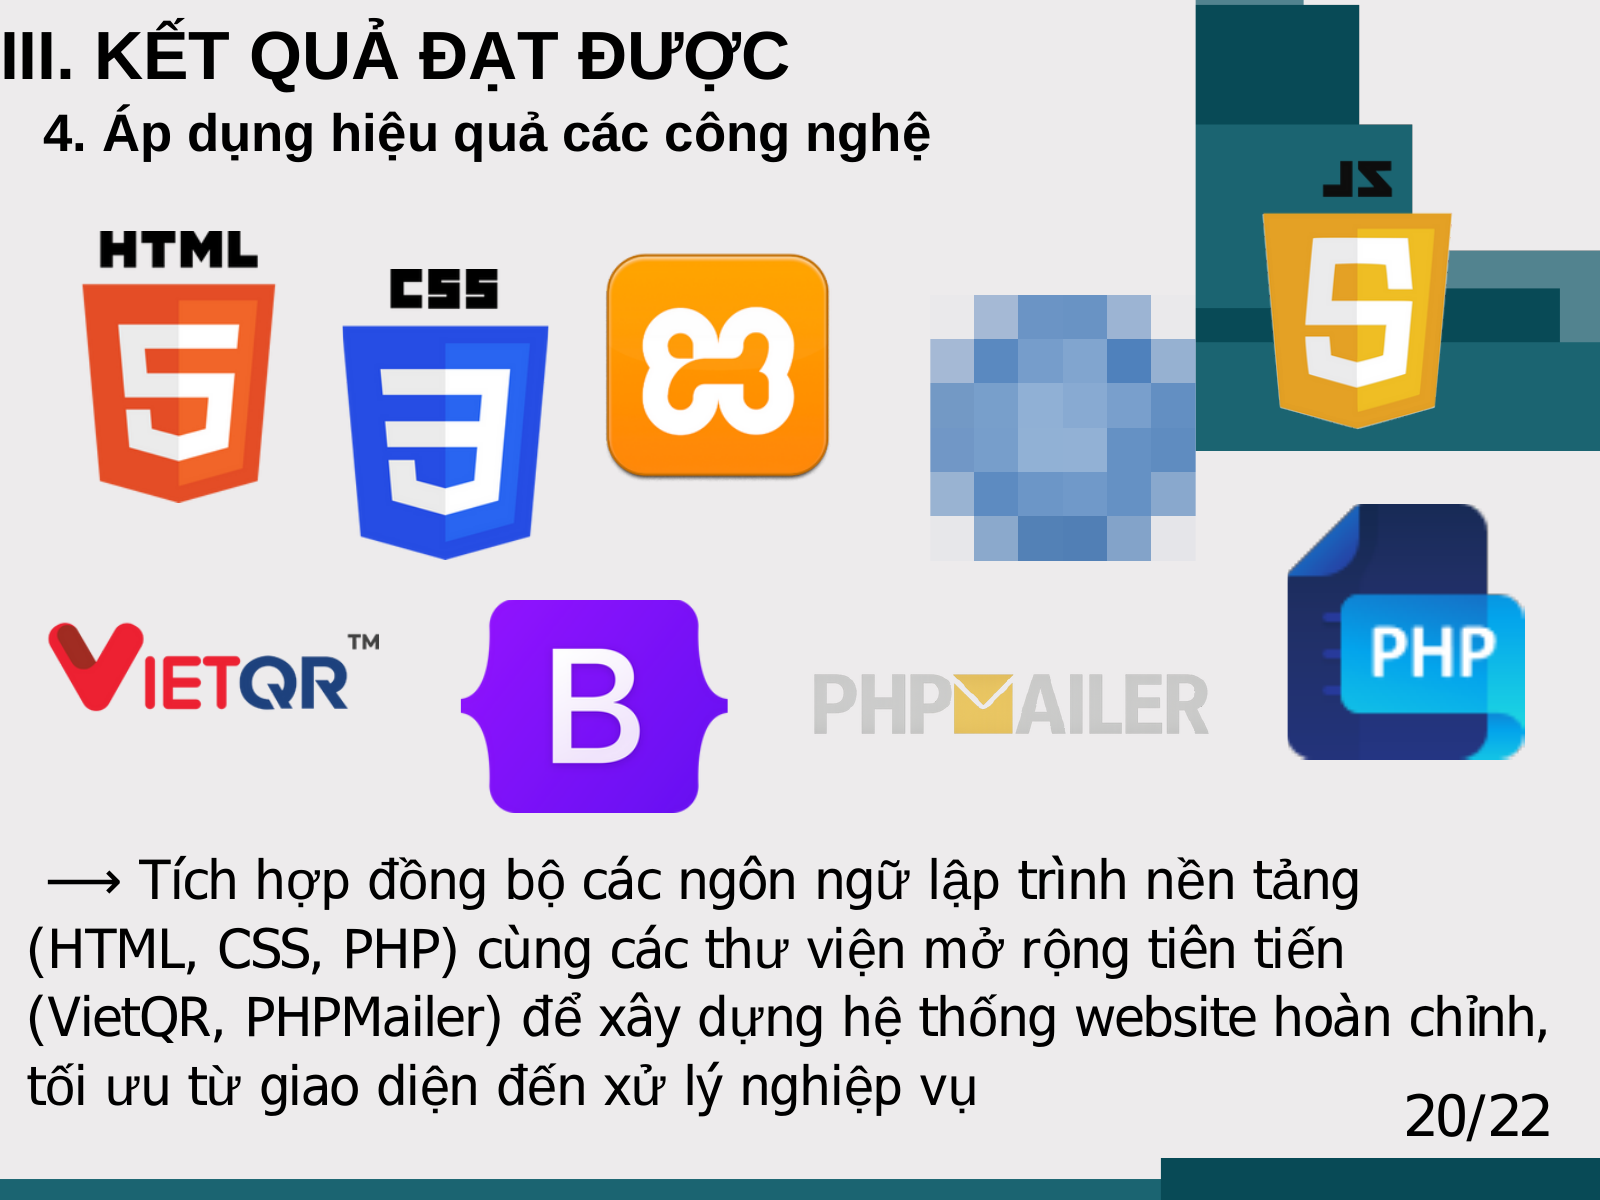

III. KẾT QUẢ ĐẠT ĐƯỢC
4. Áp dụng hiệu quả các công nghệ

 ⟶ Tích hợp đồng bộ các ngôn ngữ lập trình nền tảng
(HTML, CSS, PHP) cùng các thư viện mở rộng tiên tiến
(VietQR, PHPMailer) để xây dựng hệ thống website hoàn chỉnh,
tối ưu từ giao diện đến xử lý nghiệp vụ
20/22